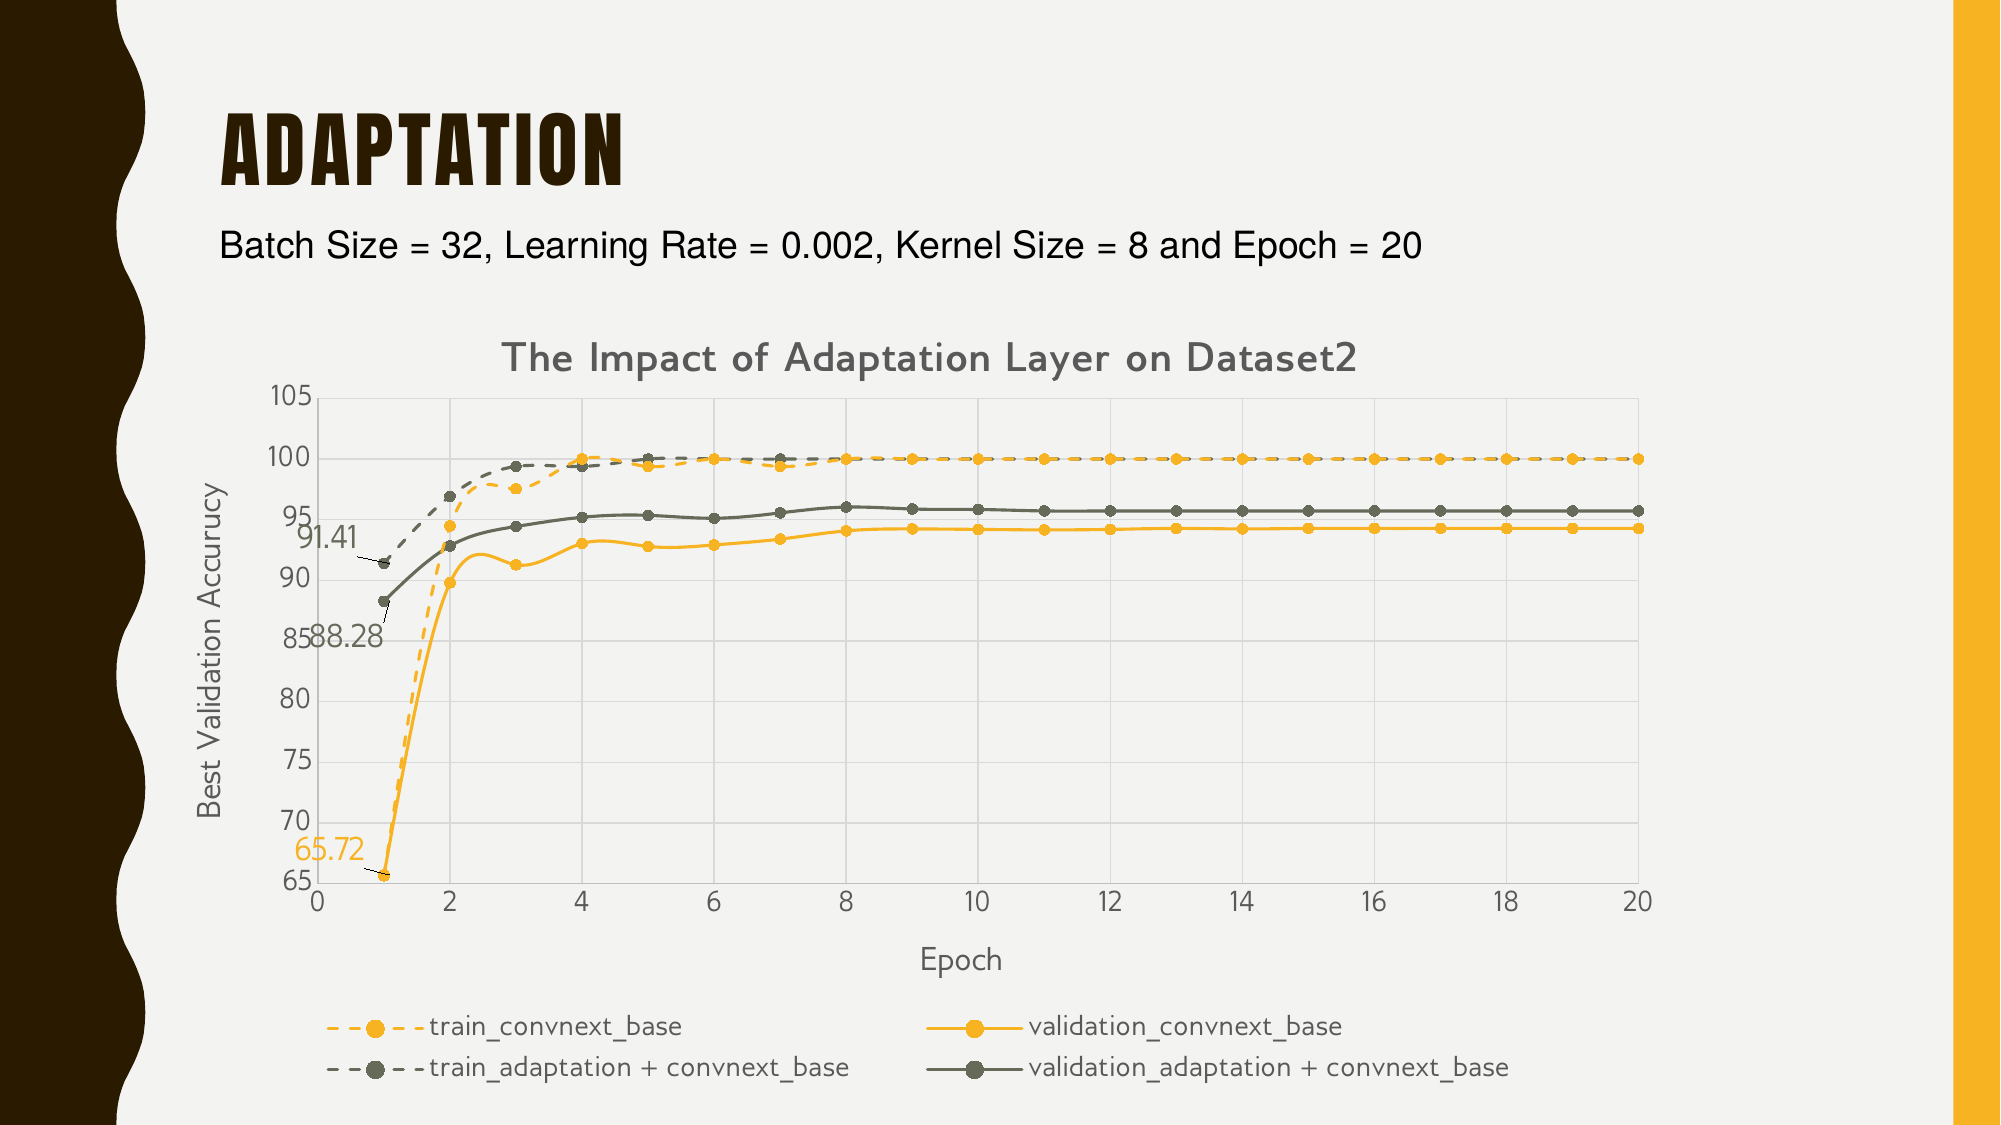

adaptation
Batch Size = 32, Learning Rate = 0.002, Kernel Size = 8 and Epoch = 20

### Chart: The Impact of Adaptation Layer on Dataset2

| Category | train_convnext_base | validation_convnext_base | train_adaptation + convnext_base | validation_adaptation + convnext_base |
|---|---|---|---|---|